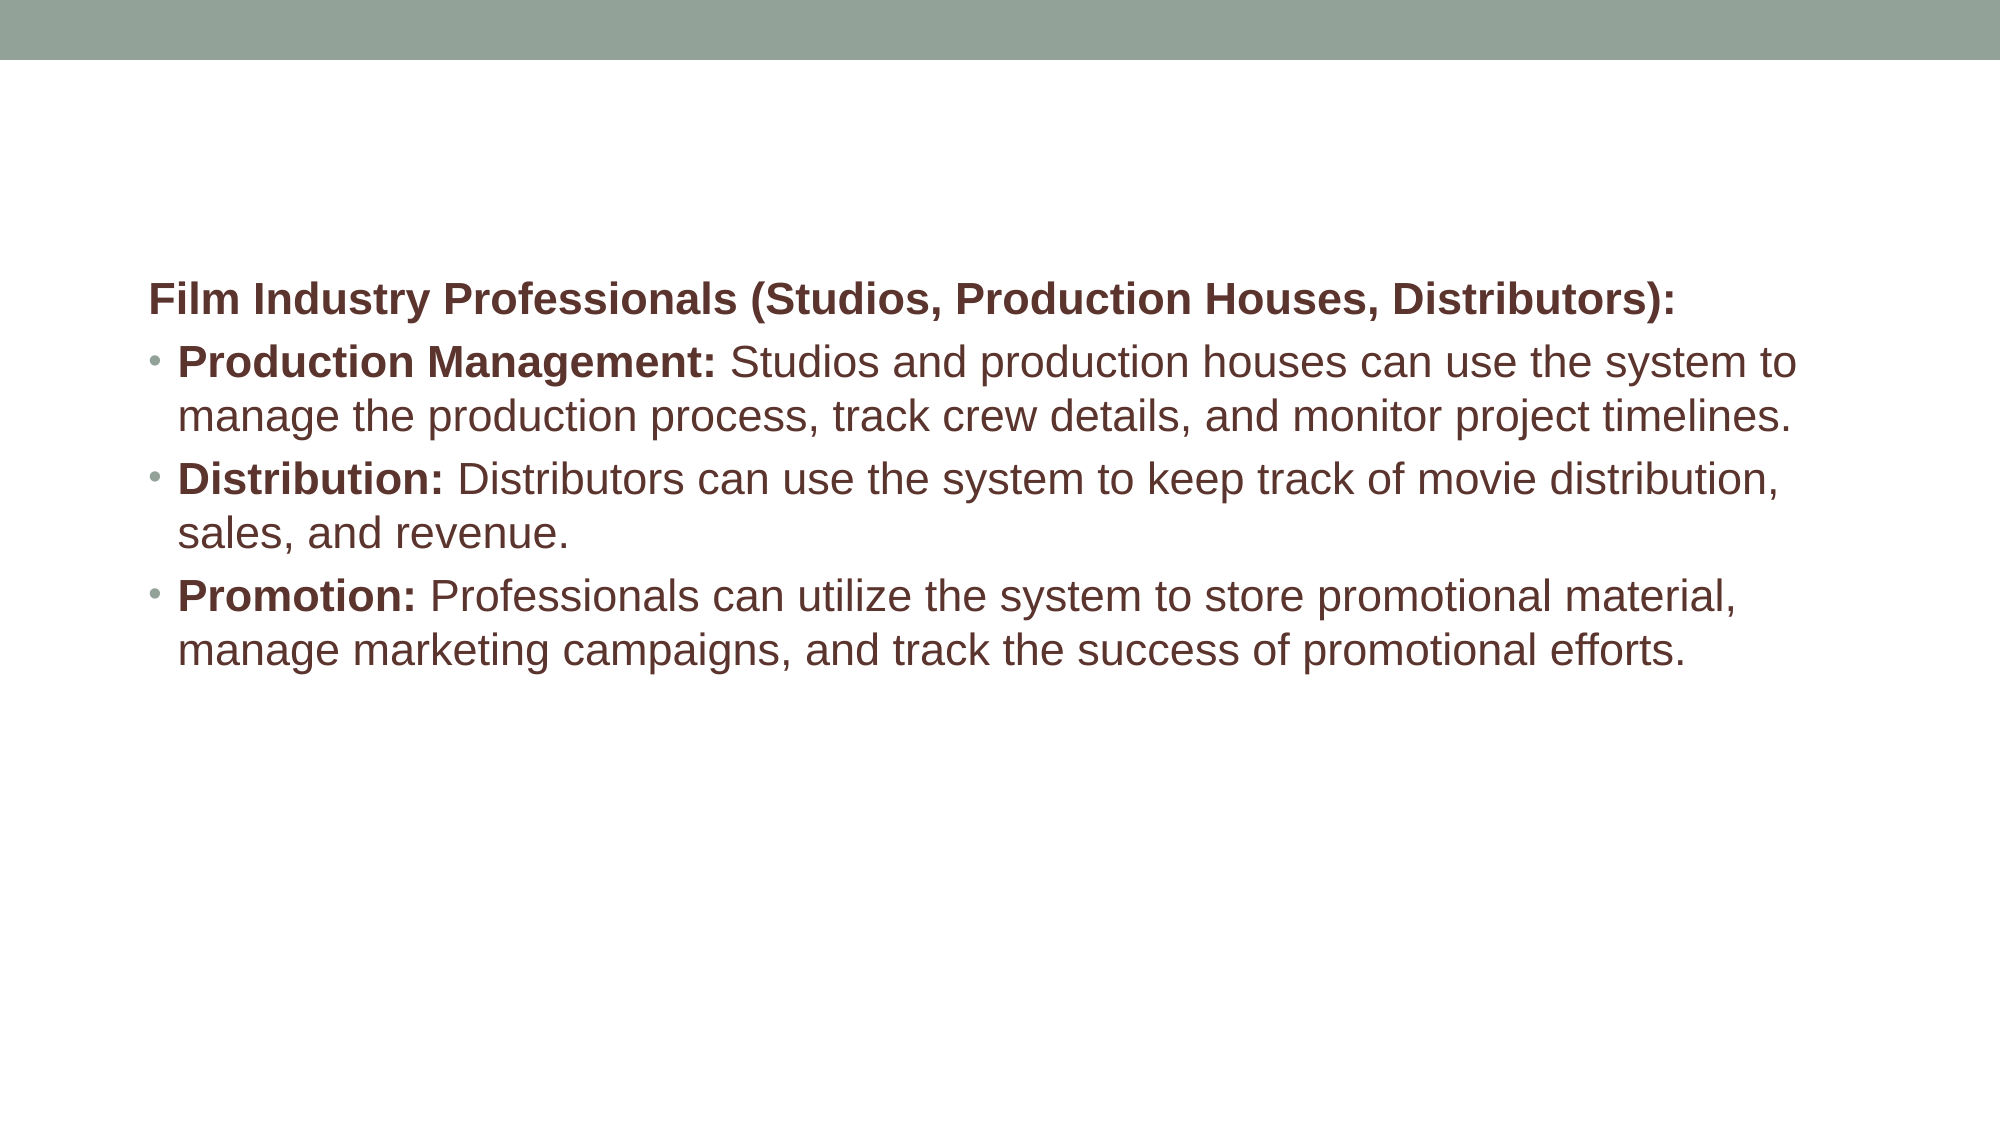

Film Industry Professionals (Studios, Production Houses, Distributors):
Production Management: Studios and production houses can use the system to manage the production process, track crew details, and monitor project timelines.
Distribution: Distributors can use the system to keep track of movie distribution, sales, and revenue.
Promotion: Professionals can utilize the system to store promotional material, manage marketing campaigns, and track the success of promotional efforts.